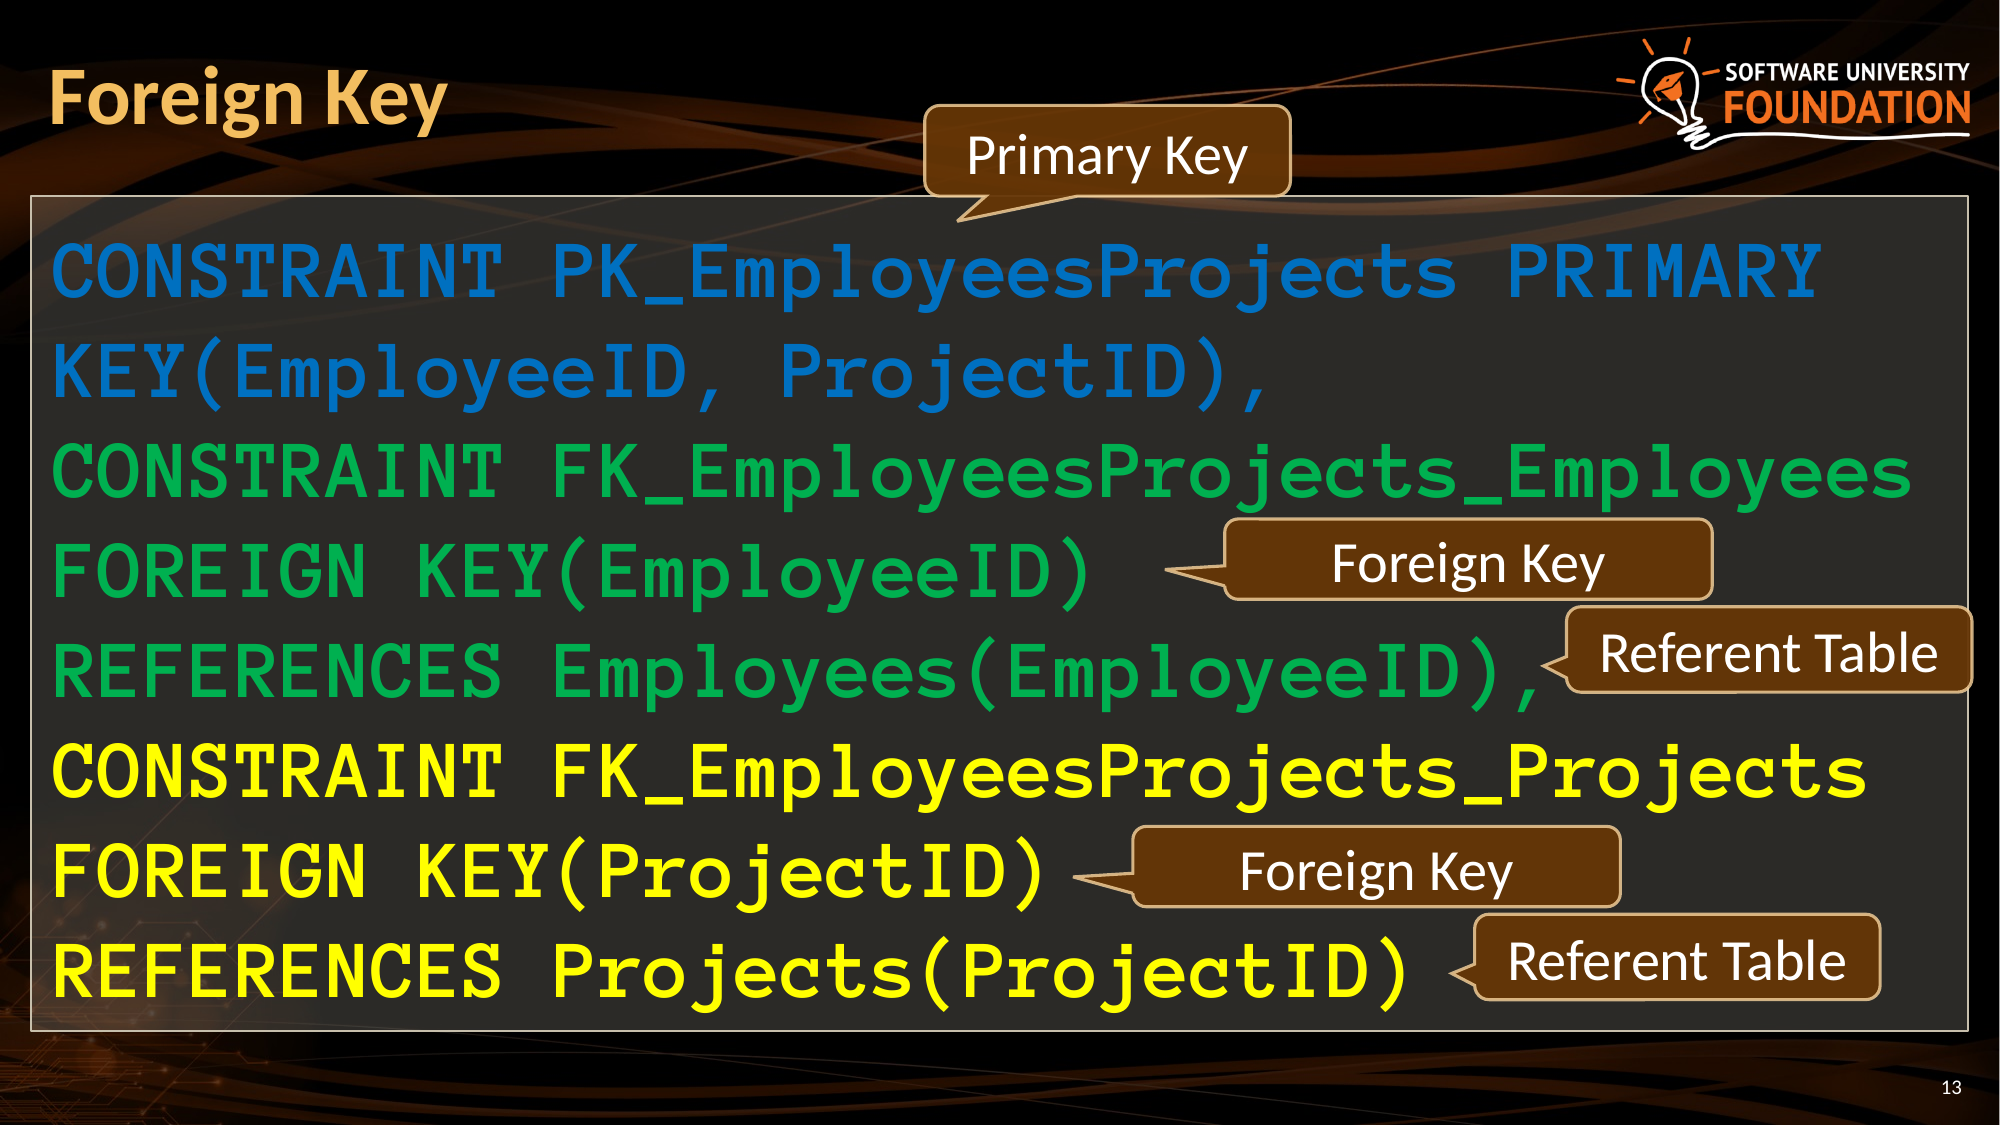

# Foreign Key
Primary Key
CONSTRAINT PK_EmployeesProjects PRIMARY KEY(EmployeeID, ProjectID),
CONSTRAINT FK_EmployeesProjects_Employees FOREIGN KEY(EmployeeID)
REFERENCES Employees(EmployeeID),
CONSTRAINT FK_EmployeesProjects_Projects FOREIGN KEY(ProjectID)
REFERENCES Projects(ProjectID)
Foreign Key
Referent Table
Foreign Key
Referent Table
13